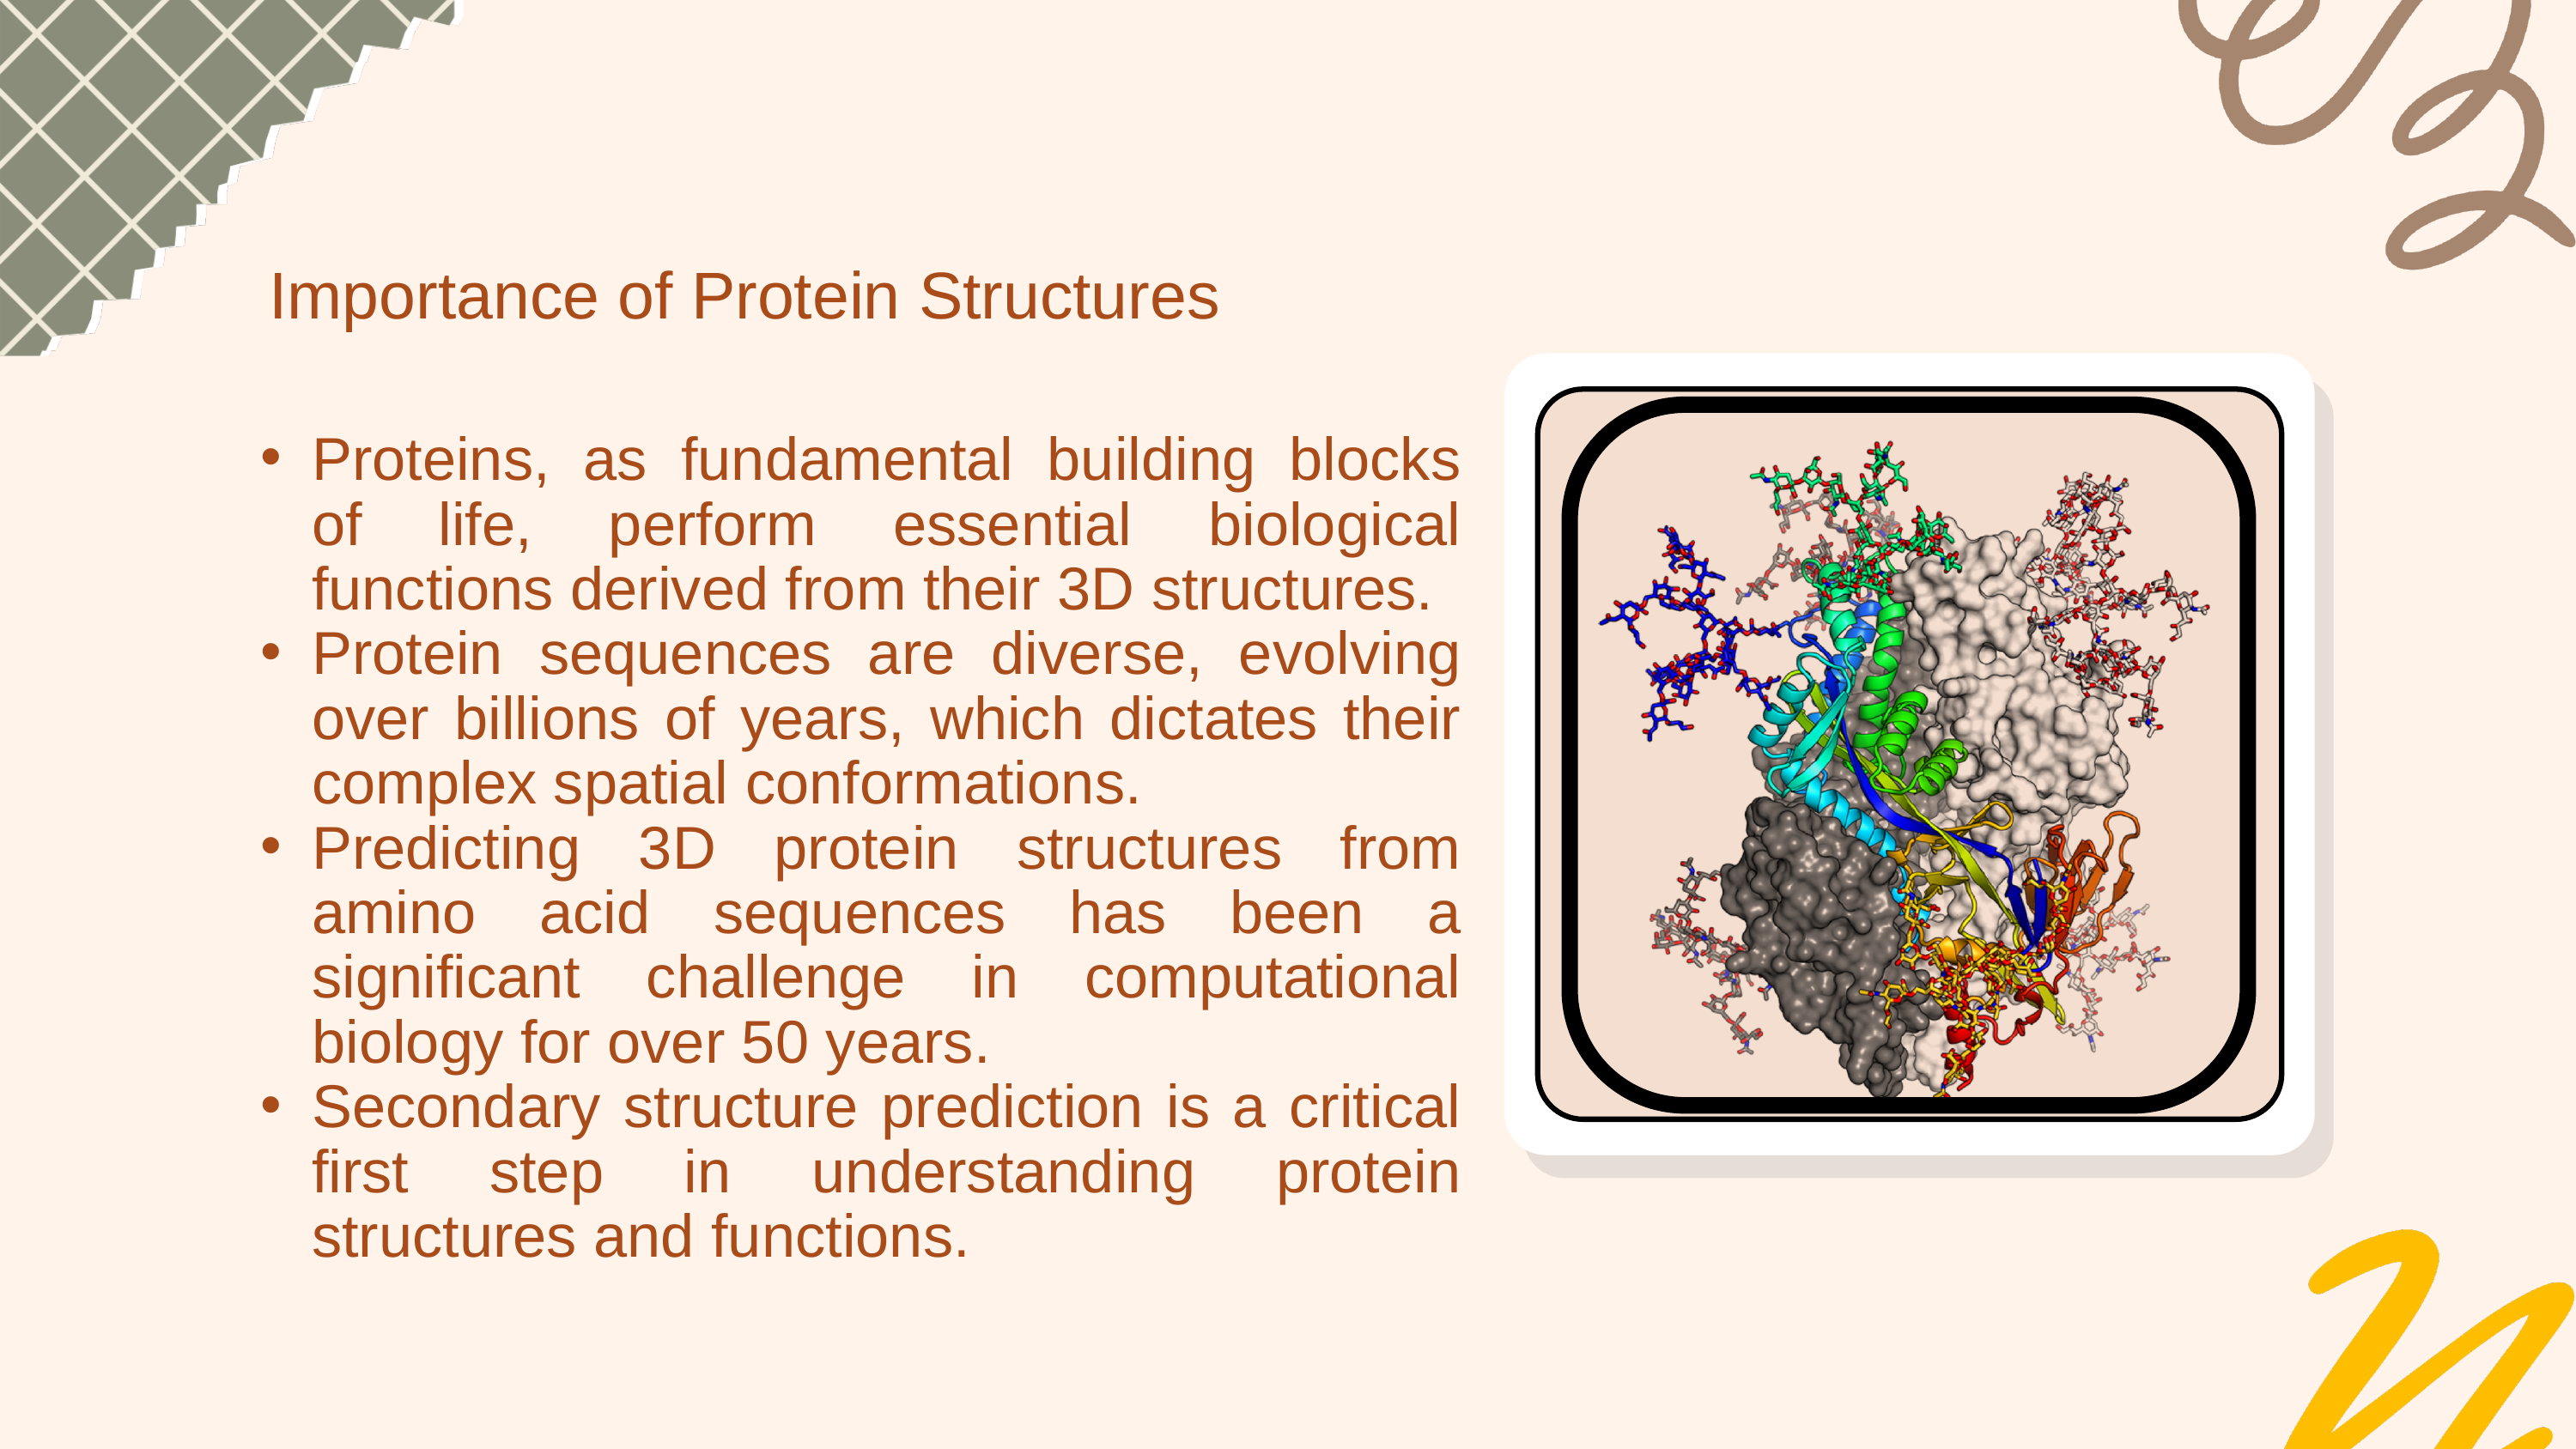

Importance of Protein Structures

Proteins, as fundamental building blocks of life, perform essential biological functions derived from their 3D structures.
Protein sequences are diverse, evolving over billions of years, which dictates their complex spatial conformations.
Predicting 3D protein structures from amino acid sequences has been a significant challenge in computational biology for over 50 years.
Secondary structure prediction is a critical first step in understanding protein structures and functions.